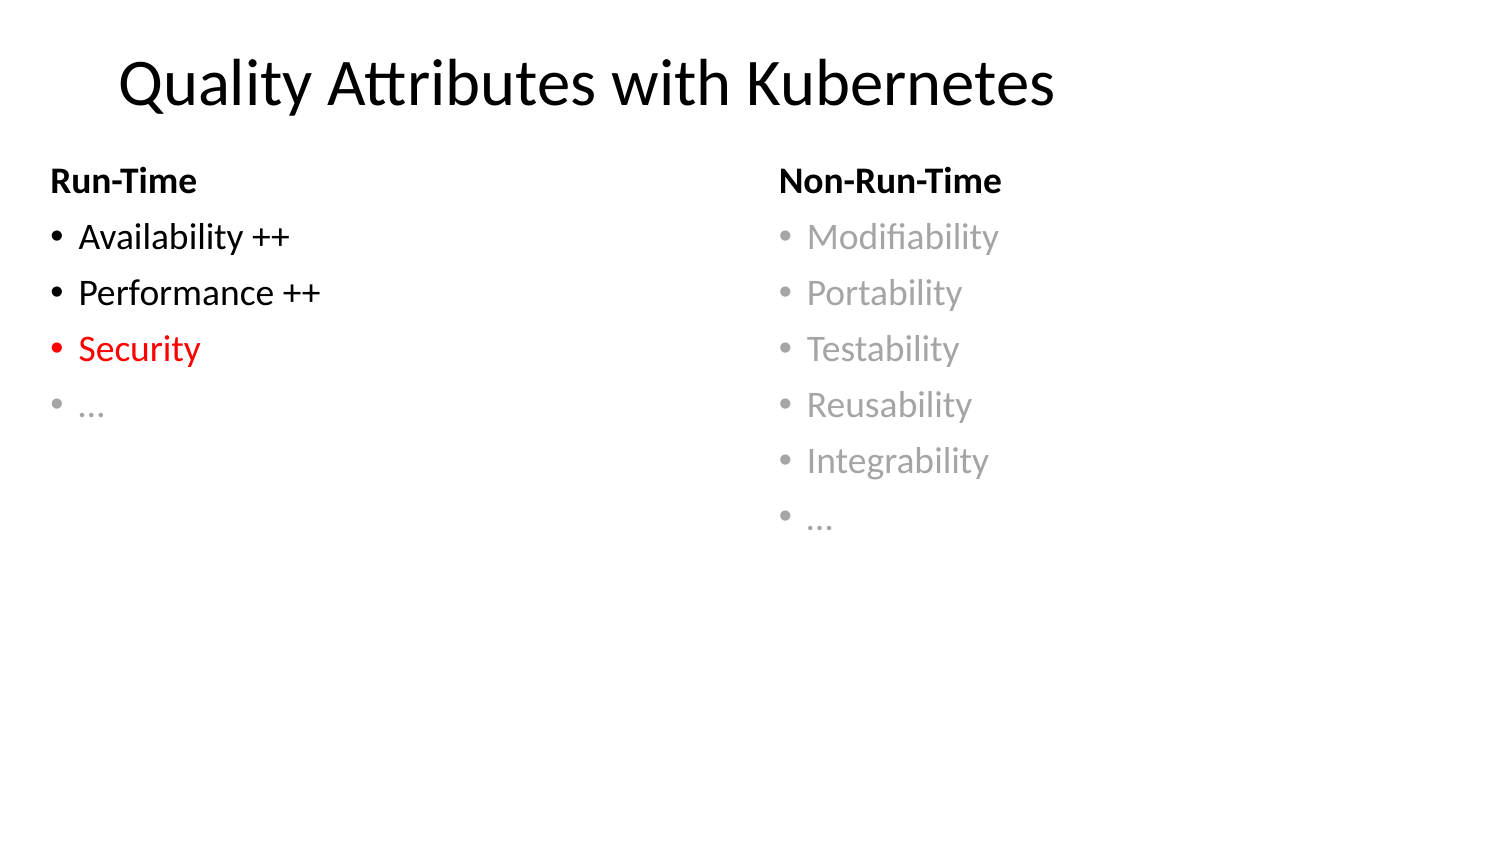

# Quality Attributes with Kubernetes
Run-Time
Availability ++
Performance ++
Security
…

Non-Run-Time
Modifiability
Portability
Testability
Reusability
Integrability
…